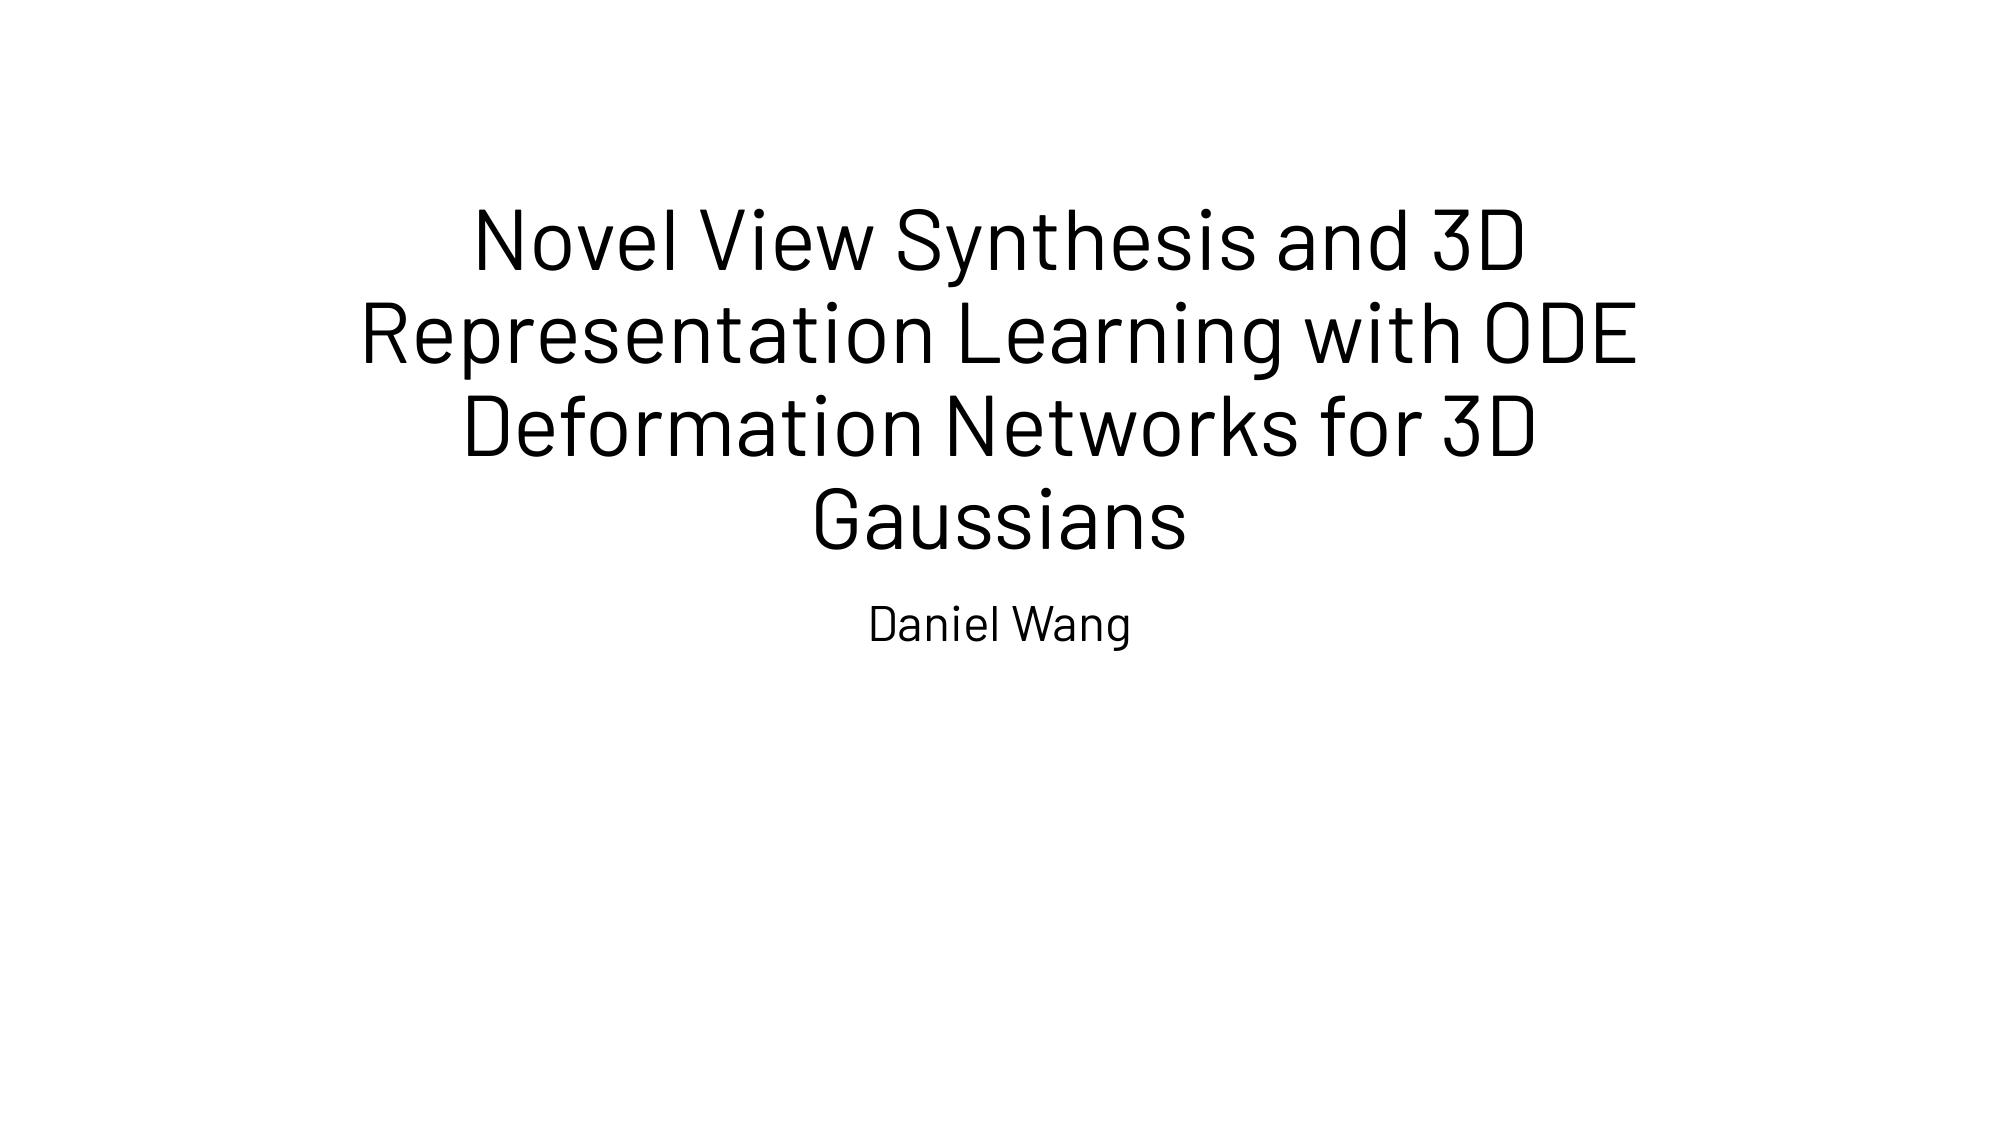

# Novel View Synthesis and 3D Representation Learning with ODE Deformation Networks for 3D Gaussians
Daniel Wang